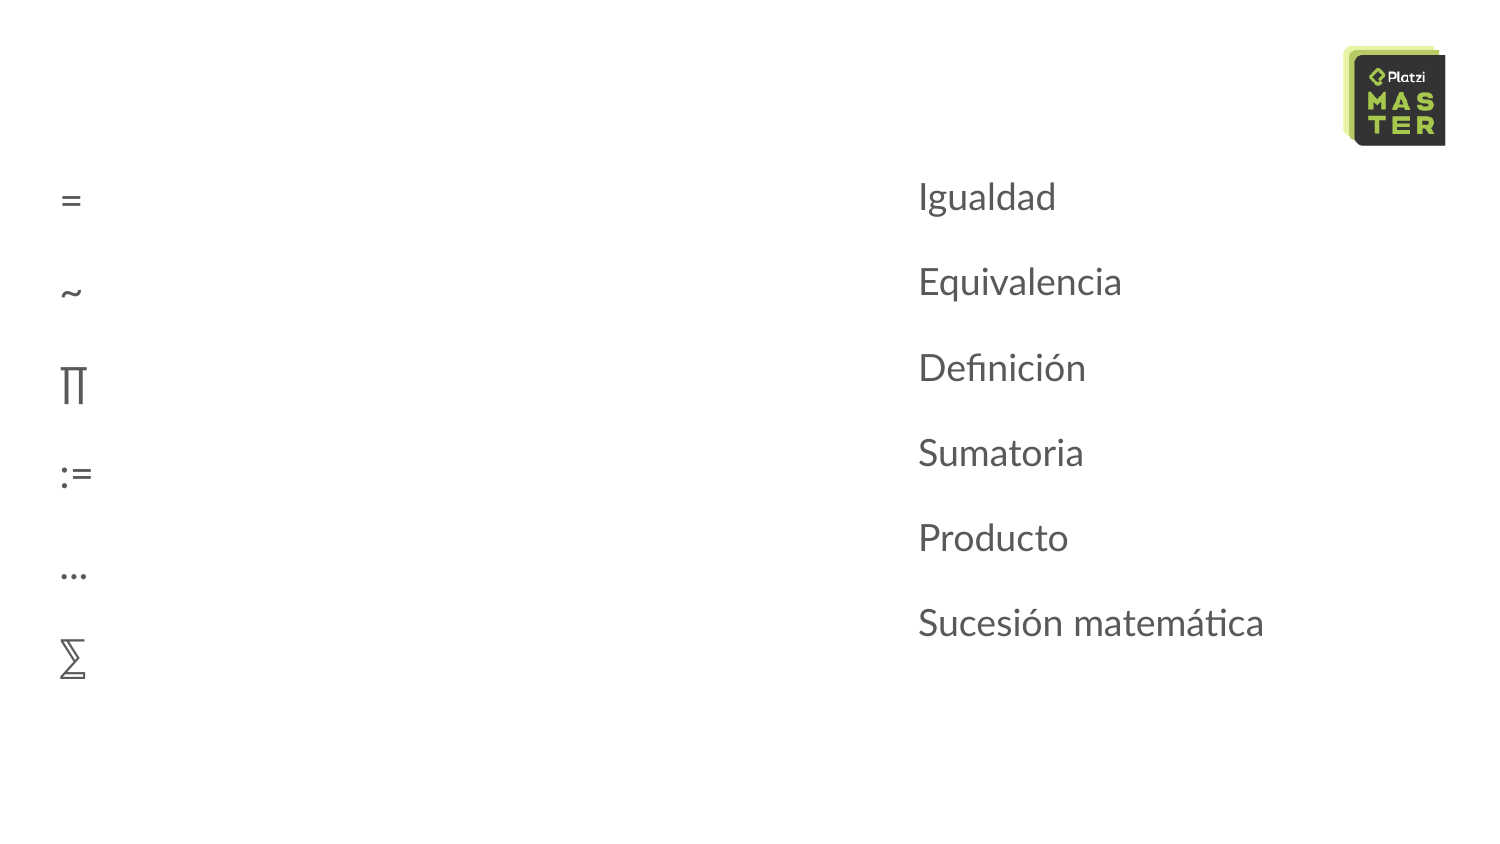

=
~
∏
:=
...
⅀
Igualdad
Equivalencia
Definición
Sumatoria
Producto
Sucesión matemática